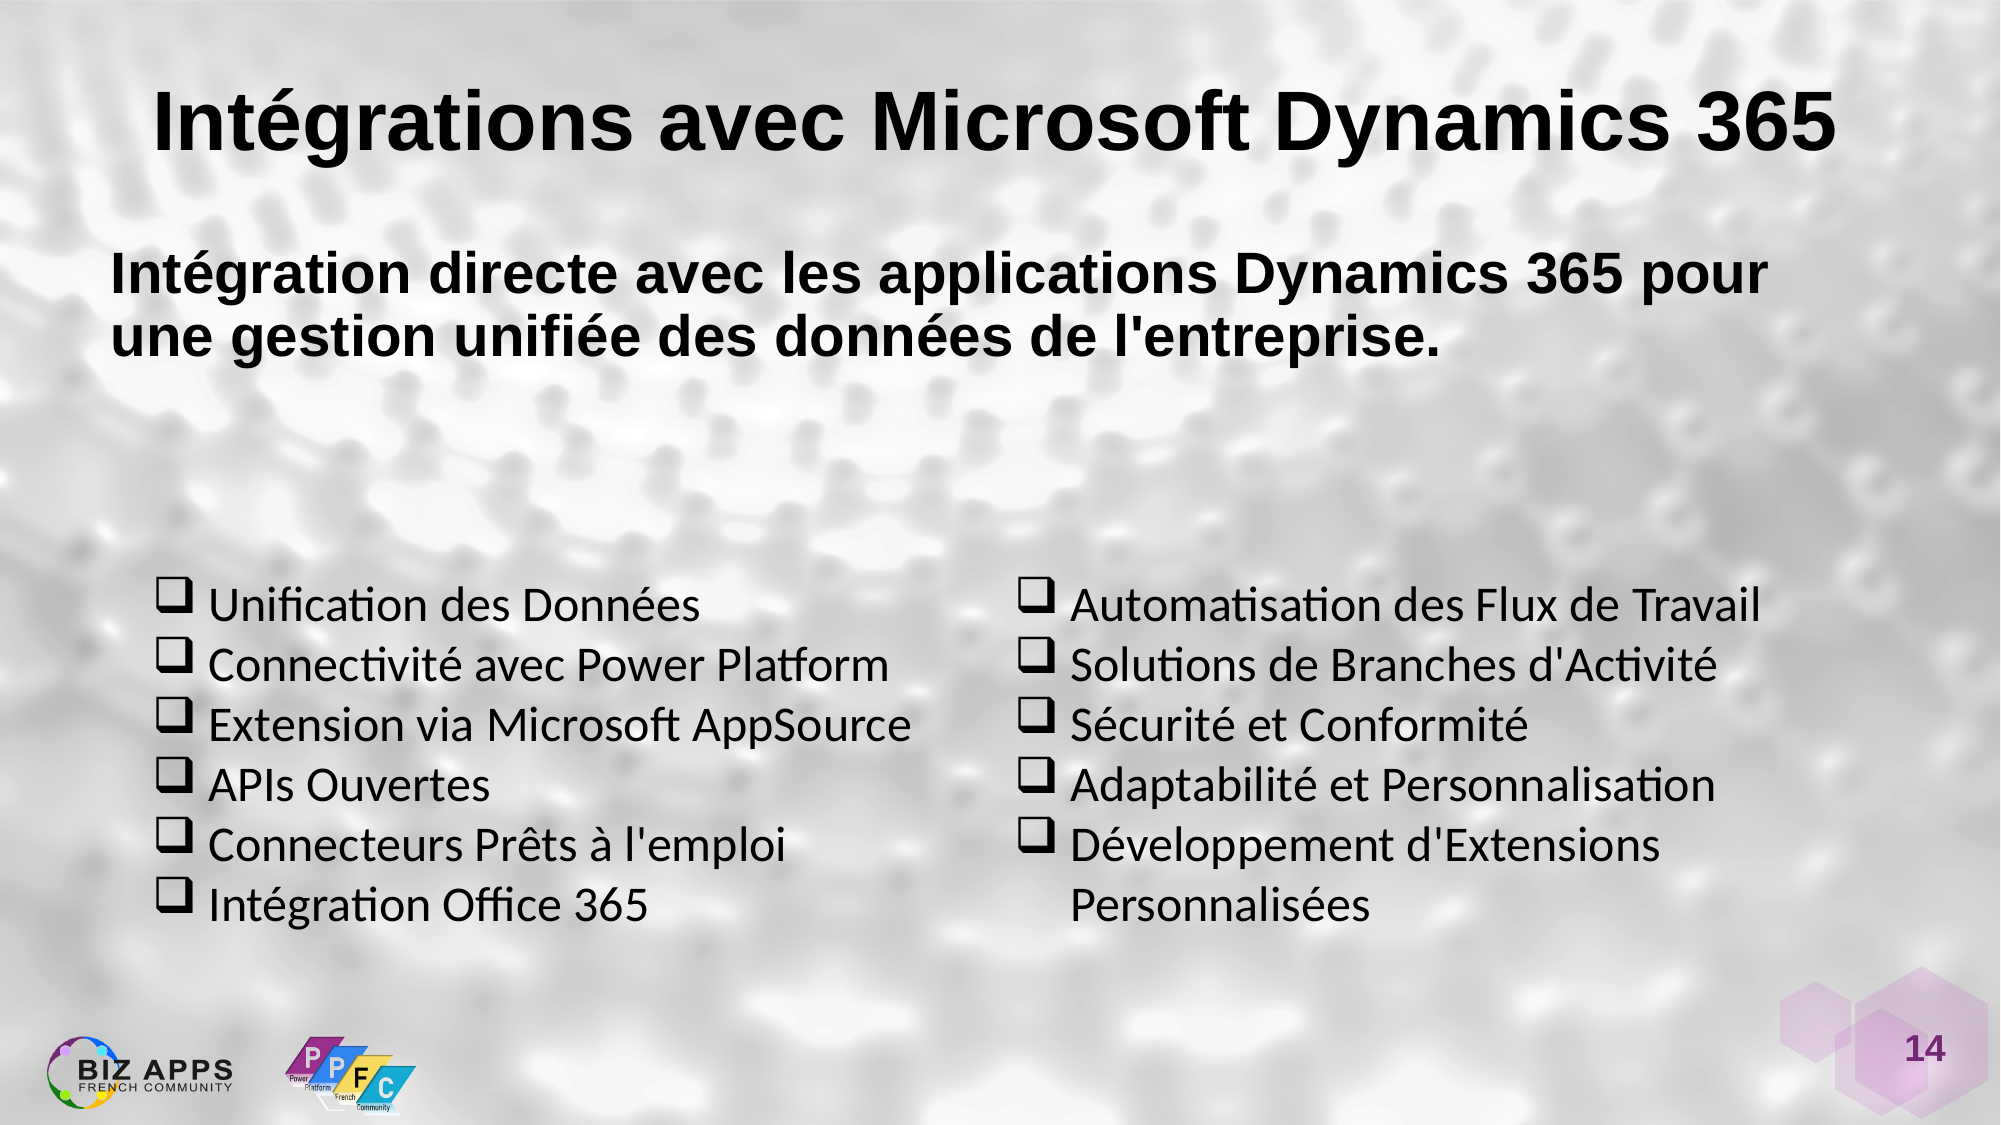

# Intégrations avec Microsoft Dynamics 365
Intégration directe avec les applications Dynamics 365 pour une gestion unifiée des données de l'entreprise.
Unification des Données
Connectivité avec Power Platform
Extension via Microsoft AppSource
APIs Ouvertes
Connecteurs Prêts à l'emploi
Intégration Office 365
Automatisation des Flux de Travail
Solutions de Branches d'Activité
Sécurité et Conformité
Adaptabilité et Personnalisation
Développement d'Extensions Personnalisées
14